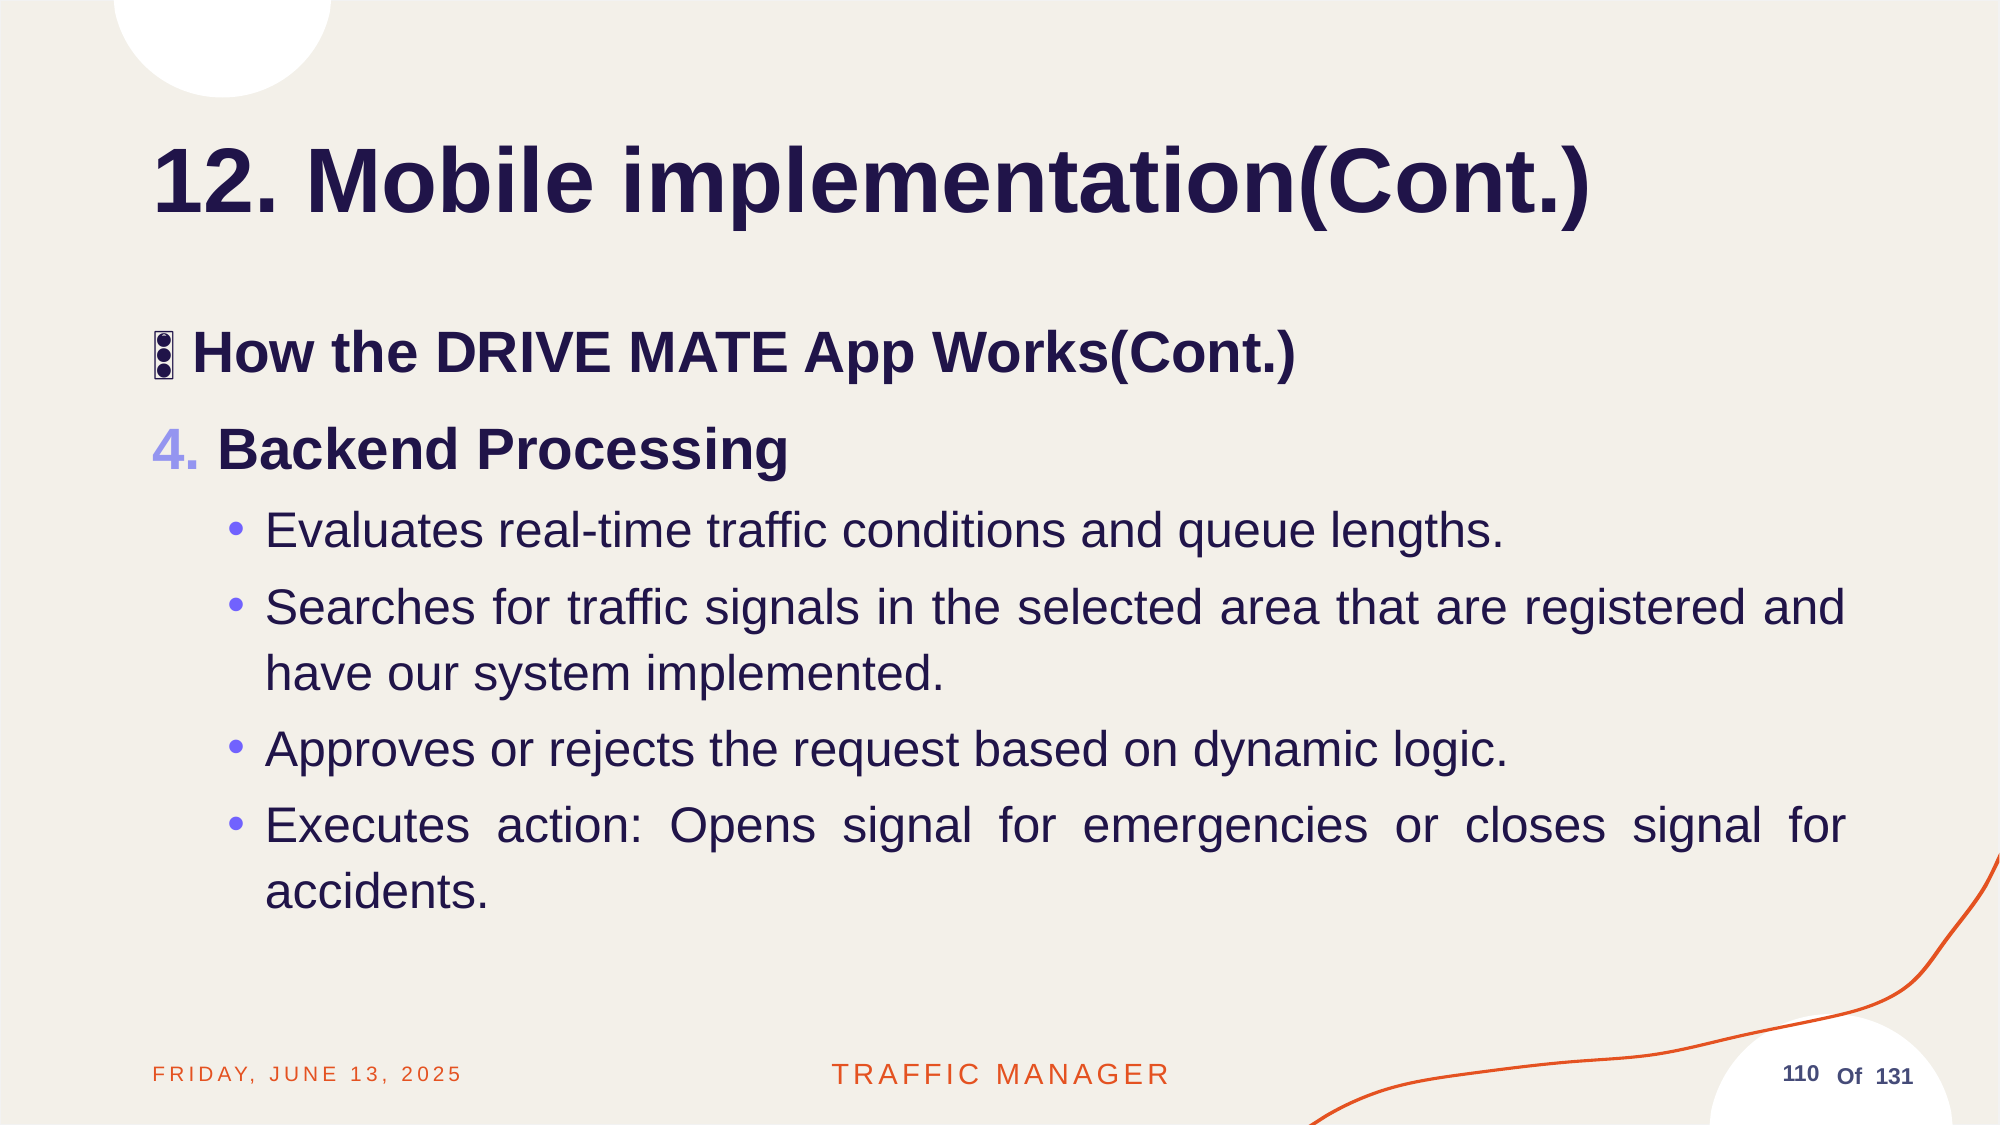

# 12. Mobile implementation(Cont.)
🚦 How the DRIVE MATE App Works(Cont.)
4. Backend Processing
Evaluates real-time traffic conditions and queue lengths.
Searches for traffic signals in the selected area that are registered and have our system implemented.
Approves or rejects the request based on dynamic logic.
Executes action: Opens signal for emergencies or closes signal for accidents.

110
Friday, June 13, 2025
Traffic MANAGER